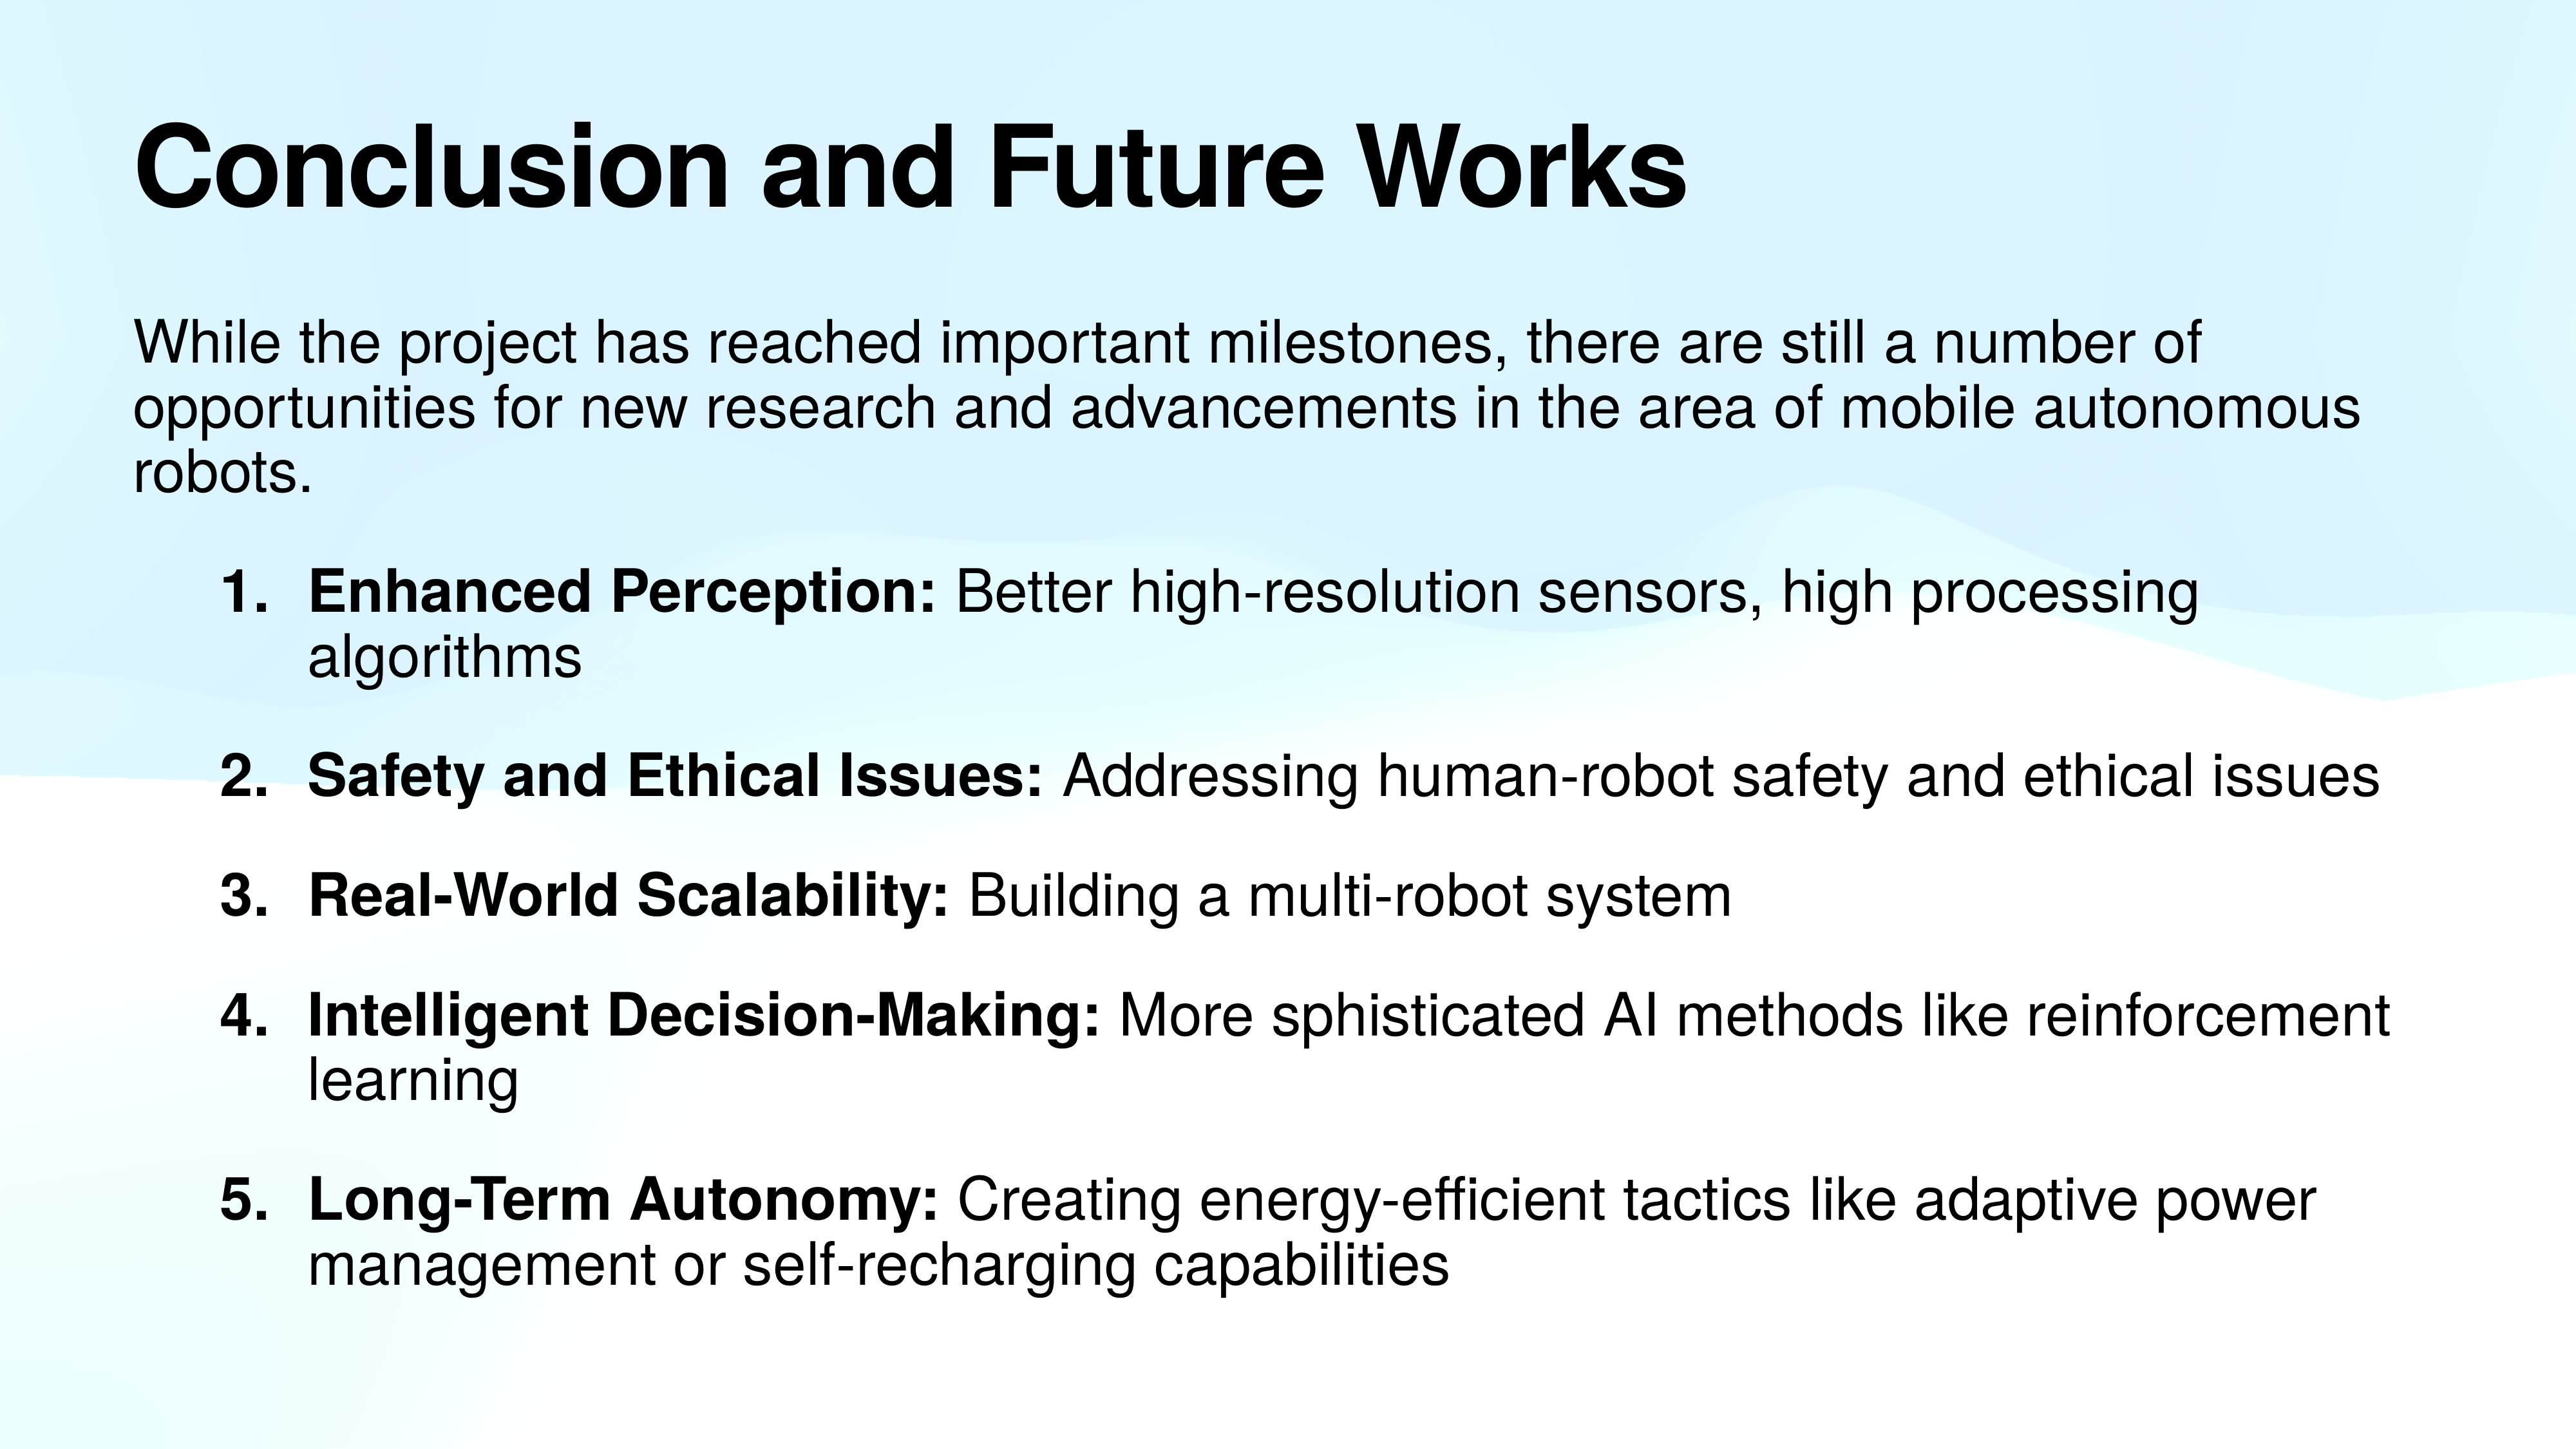

# Conclusion and Future Works
While the project has reached important milestones, there are still a number of opportunities for new research and advancements in the area of mobile autonomous robots.
Enhanced Perception: Better high-resolution sensors, high processing algorithms
Safety and Ethical Issues: Addressing human-robot safety and ethical issues
Real-World Scalability: Building a multi-robot system
Intelligent Decision-Making: More sphisticated AI methods like reinforcement learning
Long-Term Autonomy: Creating energy-efficient tactics like adaptive power management or self-recharging capabilities